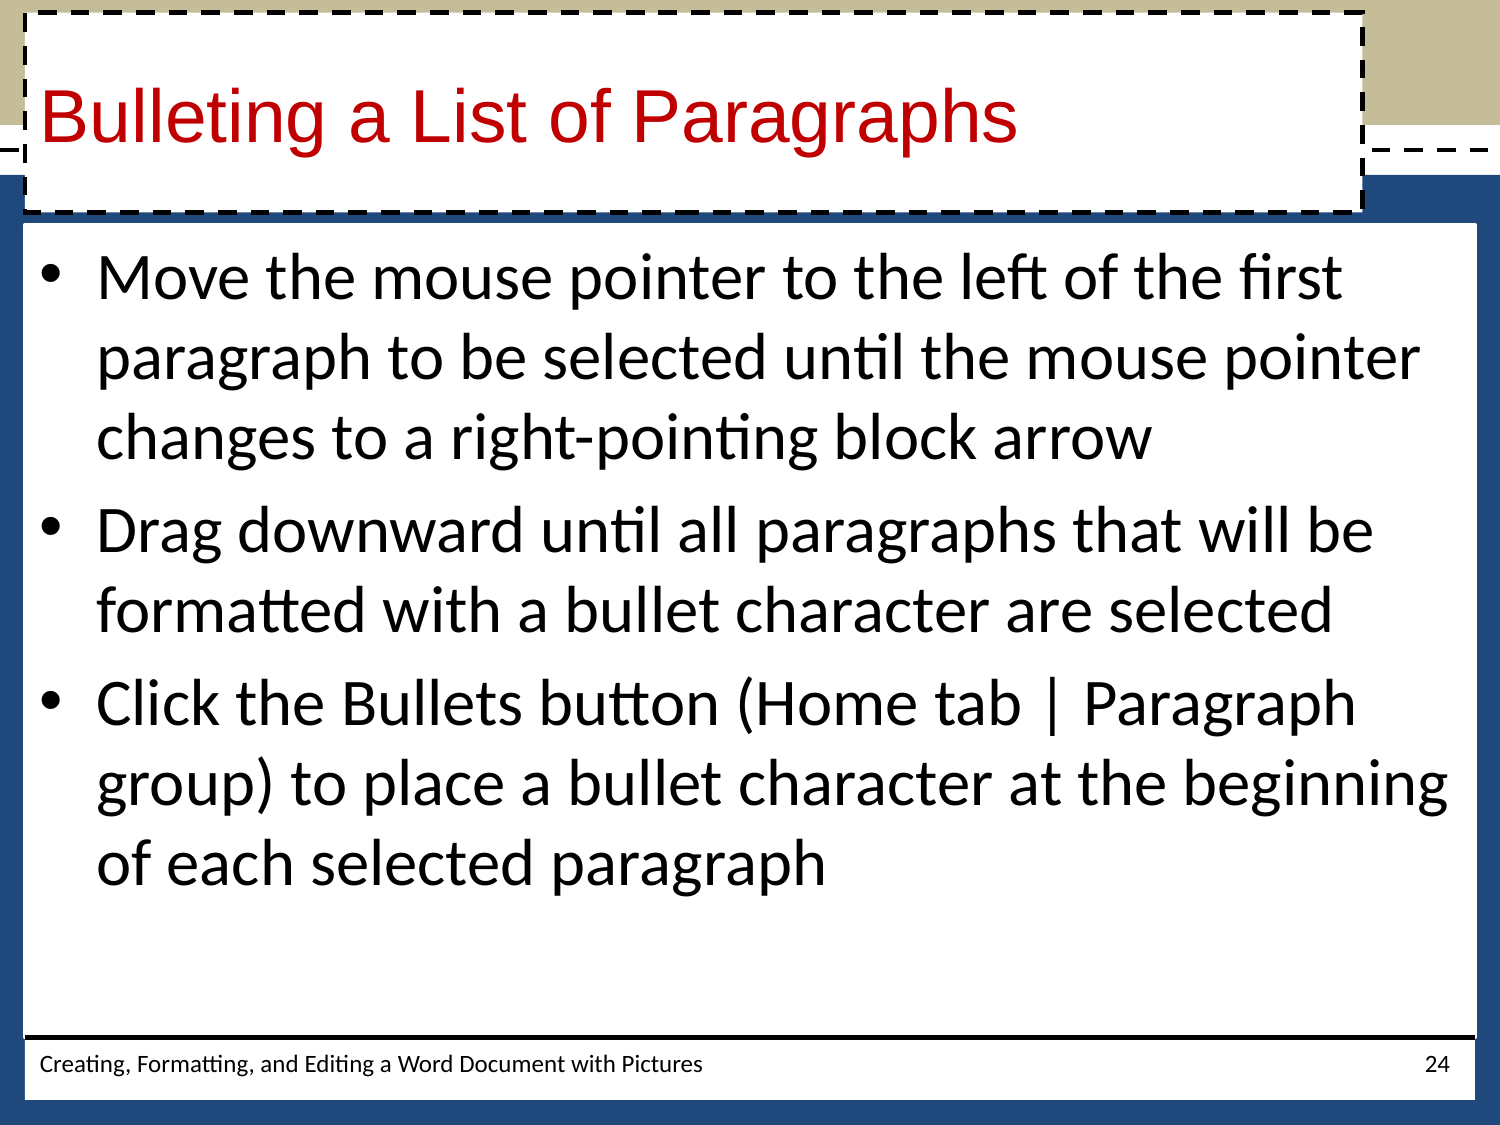

# Bulleting a List of Paragraphs
Move the mouse pointer to the left of the first paragraph to be selected until the mouse pointer changes to a right-pointing block arrow
Drag downward until all paragraphs that will be formatted with a bullet character are selected
Click the Bullets button (Home tab | Paragraph group) to place a bullet character at the beginning of each selected paragraph
Creating, Formatting, and Editing a Word Document with Pictures
24